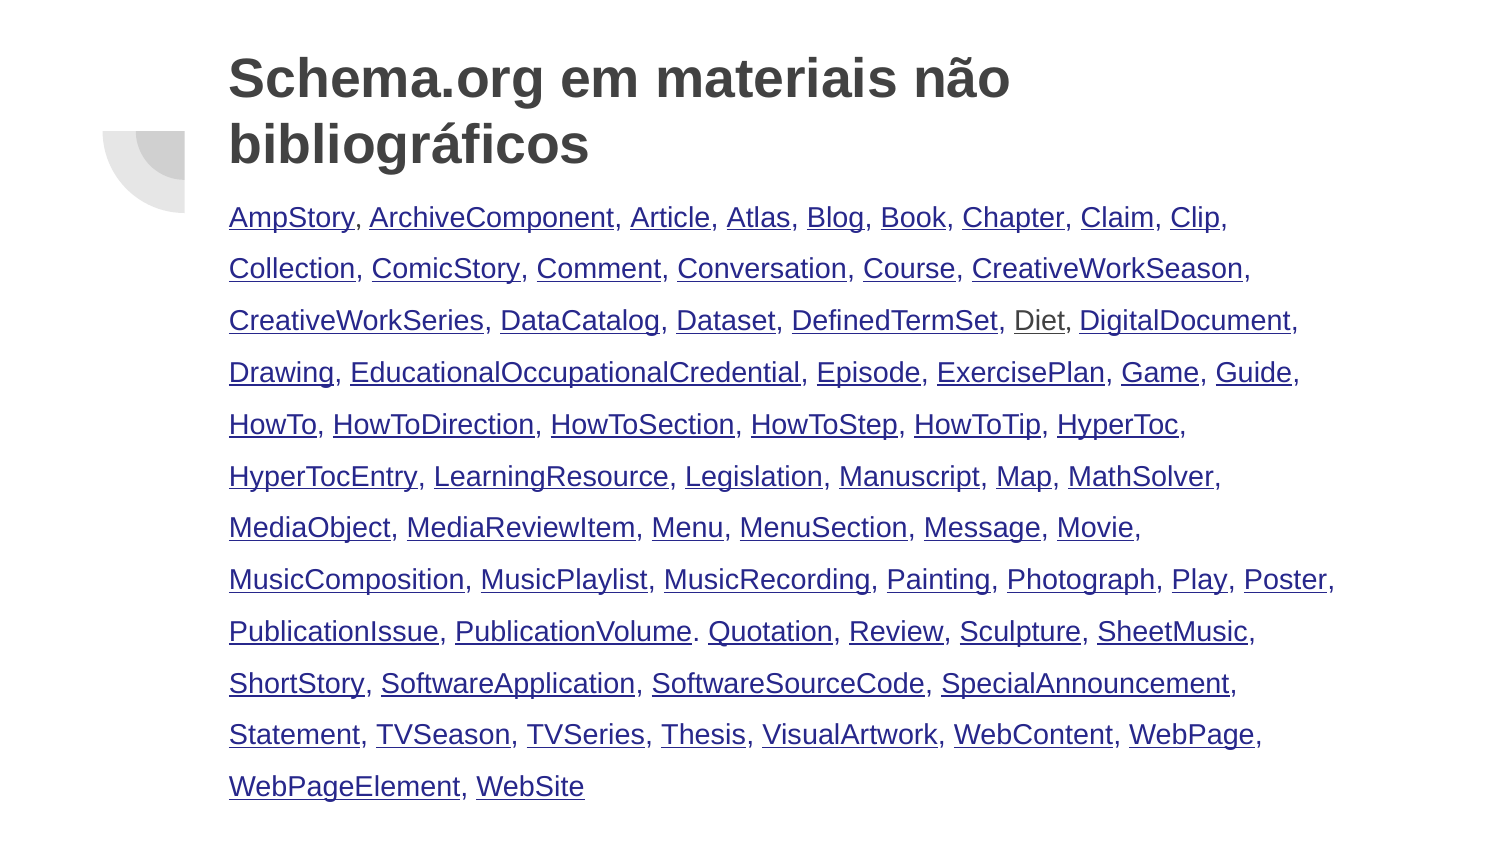

# Schema.org em materiais não bibliográficos
AmpStory, ArchiveComponent, Article, Atlas, Blog, Book, Chapter, Claim, Clip, Collection, ComicStory, Comment, Conversation, Course, CreativeWorkSeason, CreativeWorkSeries, DataCatalog, Dataset, DefinedTermSet, Diet, DigitalDocument, Drawing, EducationalOccupationalCredential, Episode, ExercisePlan, Game, Guide, HowTo, HowToDirection, HowToSection, HowToStep, HowToTip, HyperToc, HyperTocEntry, LearningResource, Legislation, Manuscript, Map, MathSolver, MediaObject, MediaReviewItem, Menu, MenuSection, Message, Movie, MusicComposition, MusicPlaylist, MusicRecording, Painting, Photograph, Play, Poster, PublicationIssue, PublicationVolume. Quotation, Review, Sculpture, SheetMusic, ShortStory, SoftwareApplication, SoftwareSourceCode, SpecialAnnouncement, Statement, TVSeason, TVSeries, Thesis, VisualArtwork, WebContent, WebPage, WebPageElement, WebSite